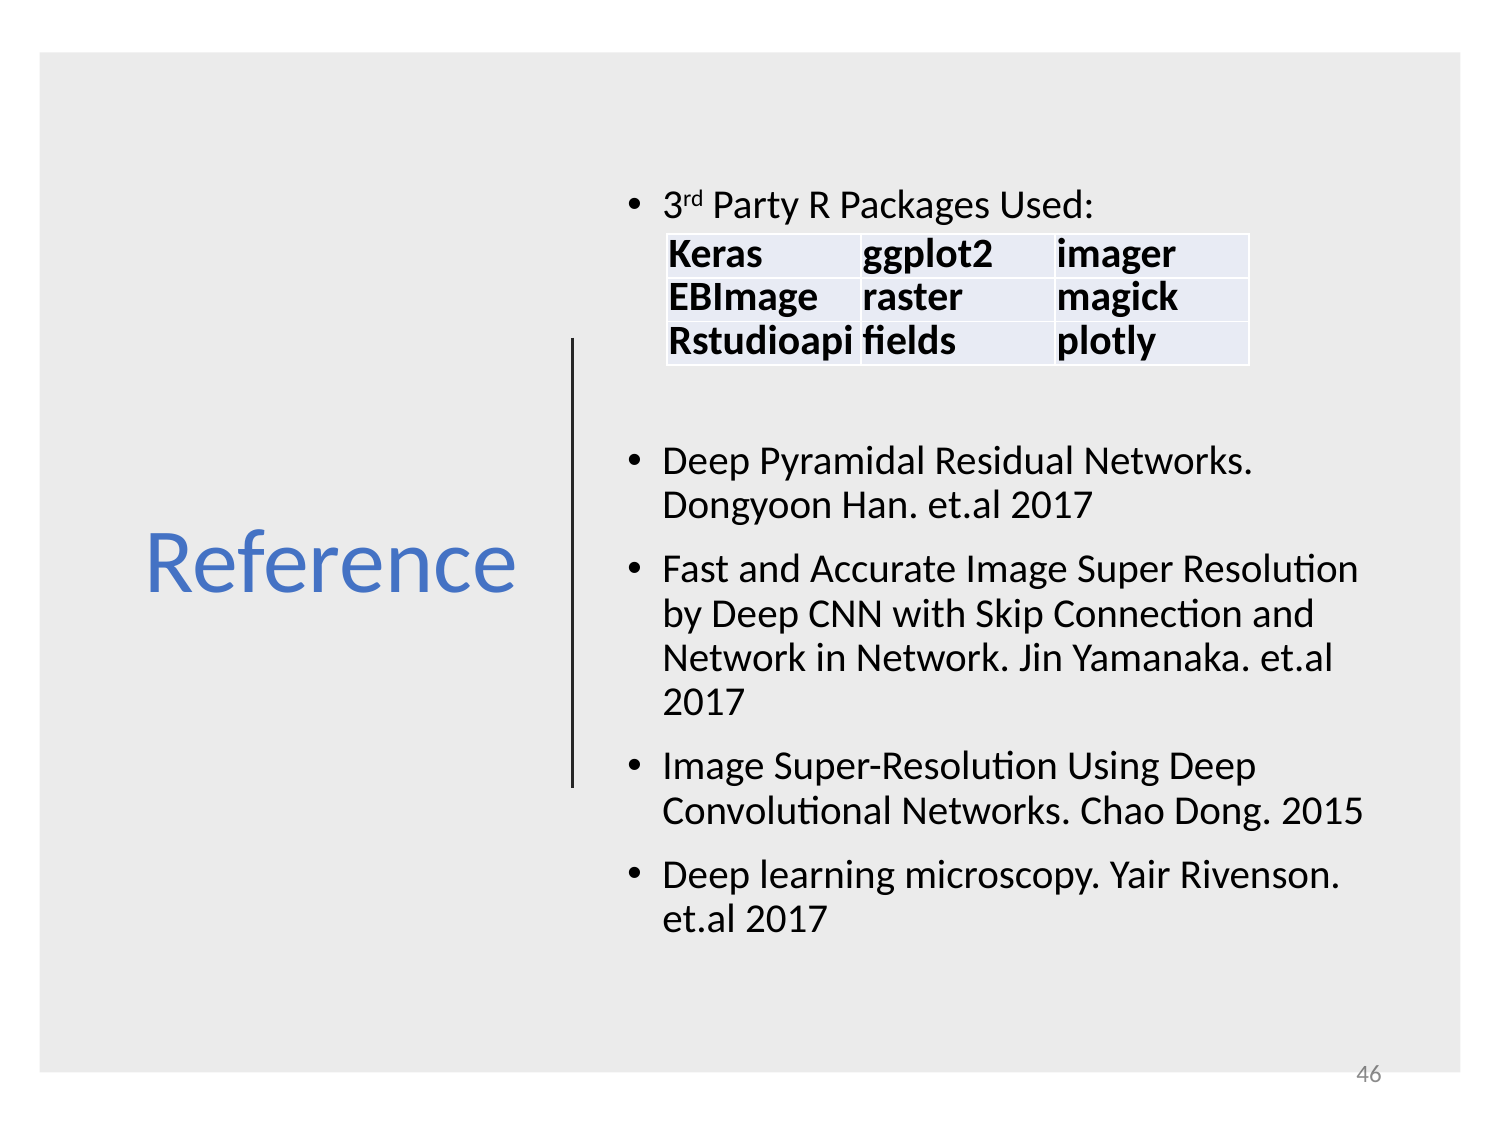

# Reference
3rd Party R Packages Used:

Deep Pyramidal Residual Networks. Dongyoon Han. et.al 2017
Fast and Accurate Image Super Resolution by Deep CNN with Skip Connection and Network in Network. Jin Yamanaka. et.al 2017
Image Super-Resolution Using Deep Convolutional Networks. Chao Dong. 2015
Deep learning microscopy. Yair Rivenson. et.al 2017
| Keras | ggplot2 | imager |
| --- | --- | --- |
| EBImage | raster | magick |
| Rstudioapi | fields | plotly |
46